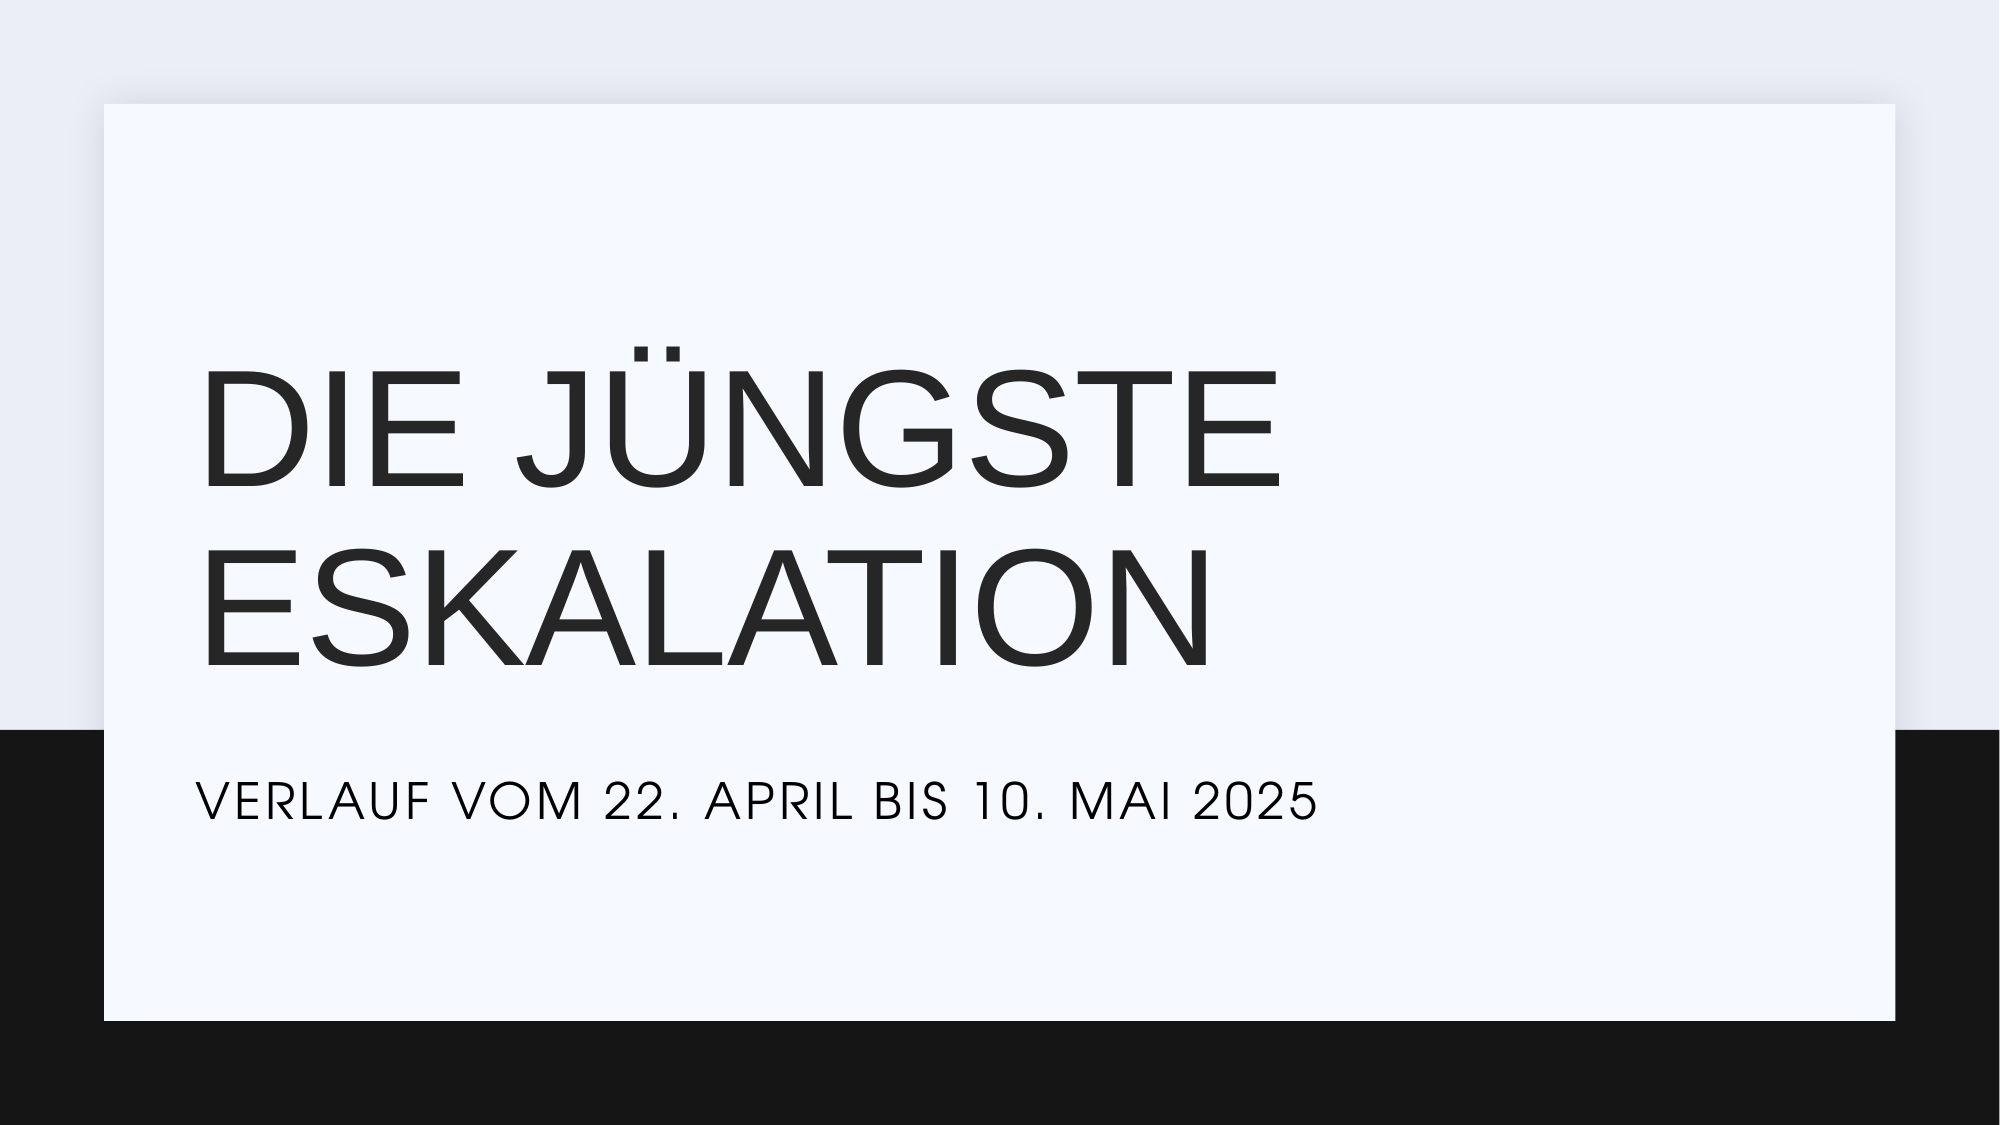

# Die jüngste Eskalation
Verlauf vom 22. April bis 10. Mai 2025